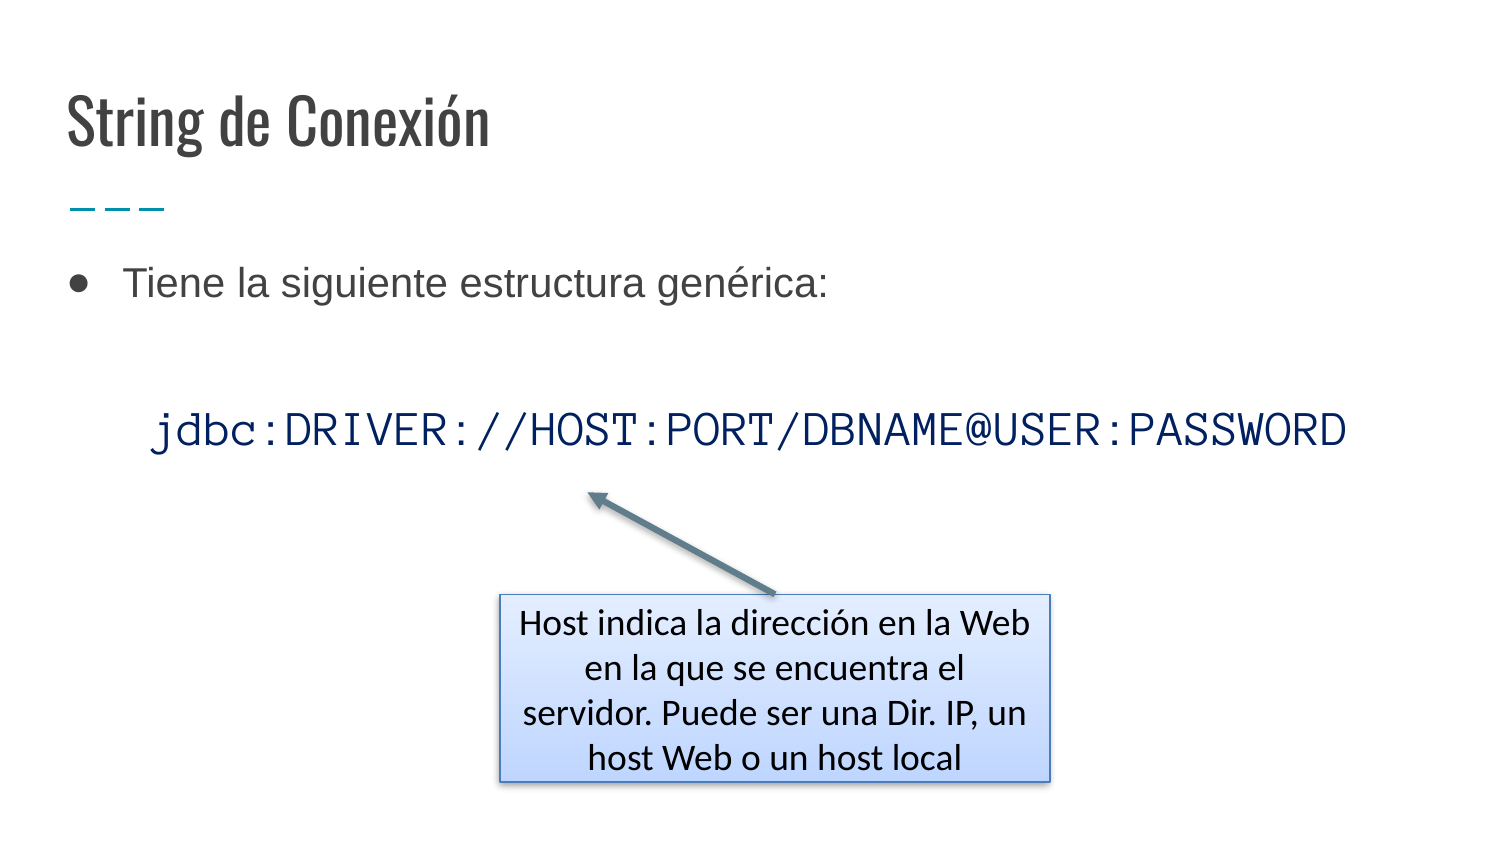

# String de Conexión
Tiene la siguiente estructura genérica:

jdbc:DRIVER://HOST:PORT/DBNAME@USER:PASSWORD
Host indica la dirección en la Web en la que se encuentra el servidor. Puede ser una Dir. IP, un host Web o un host local